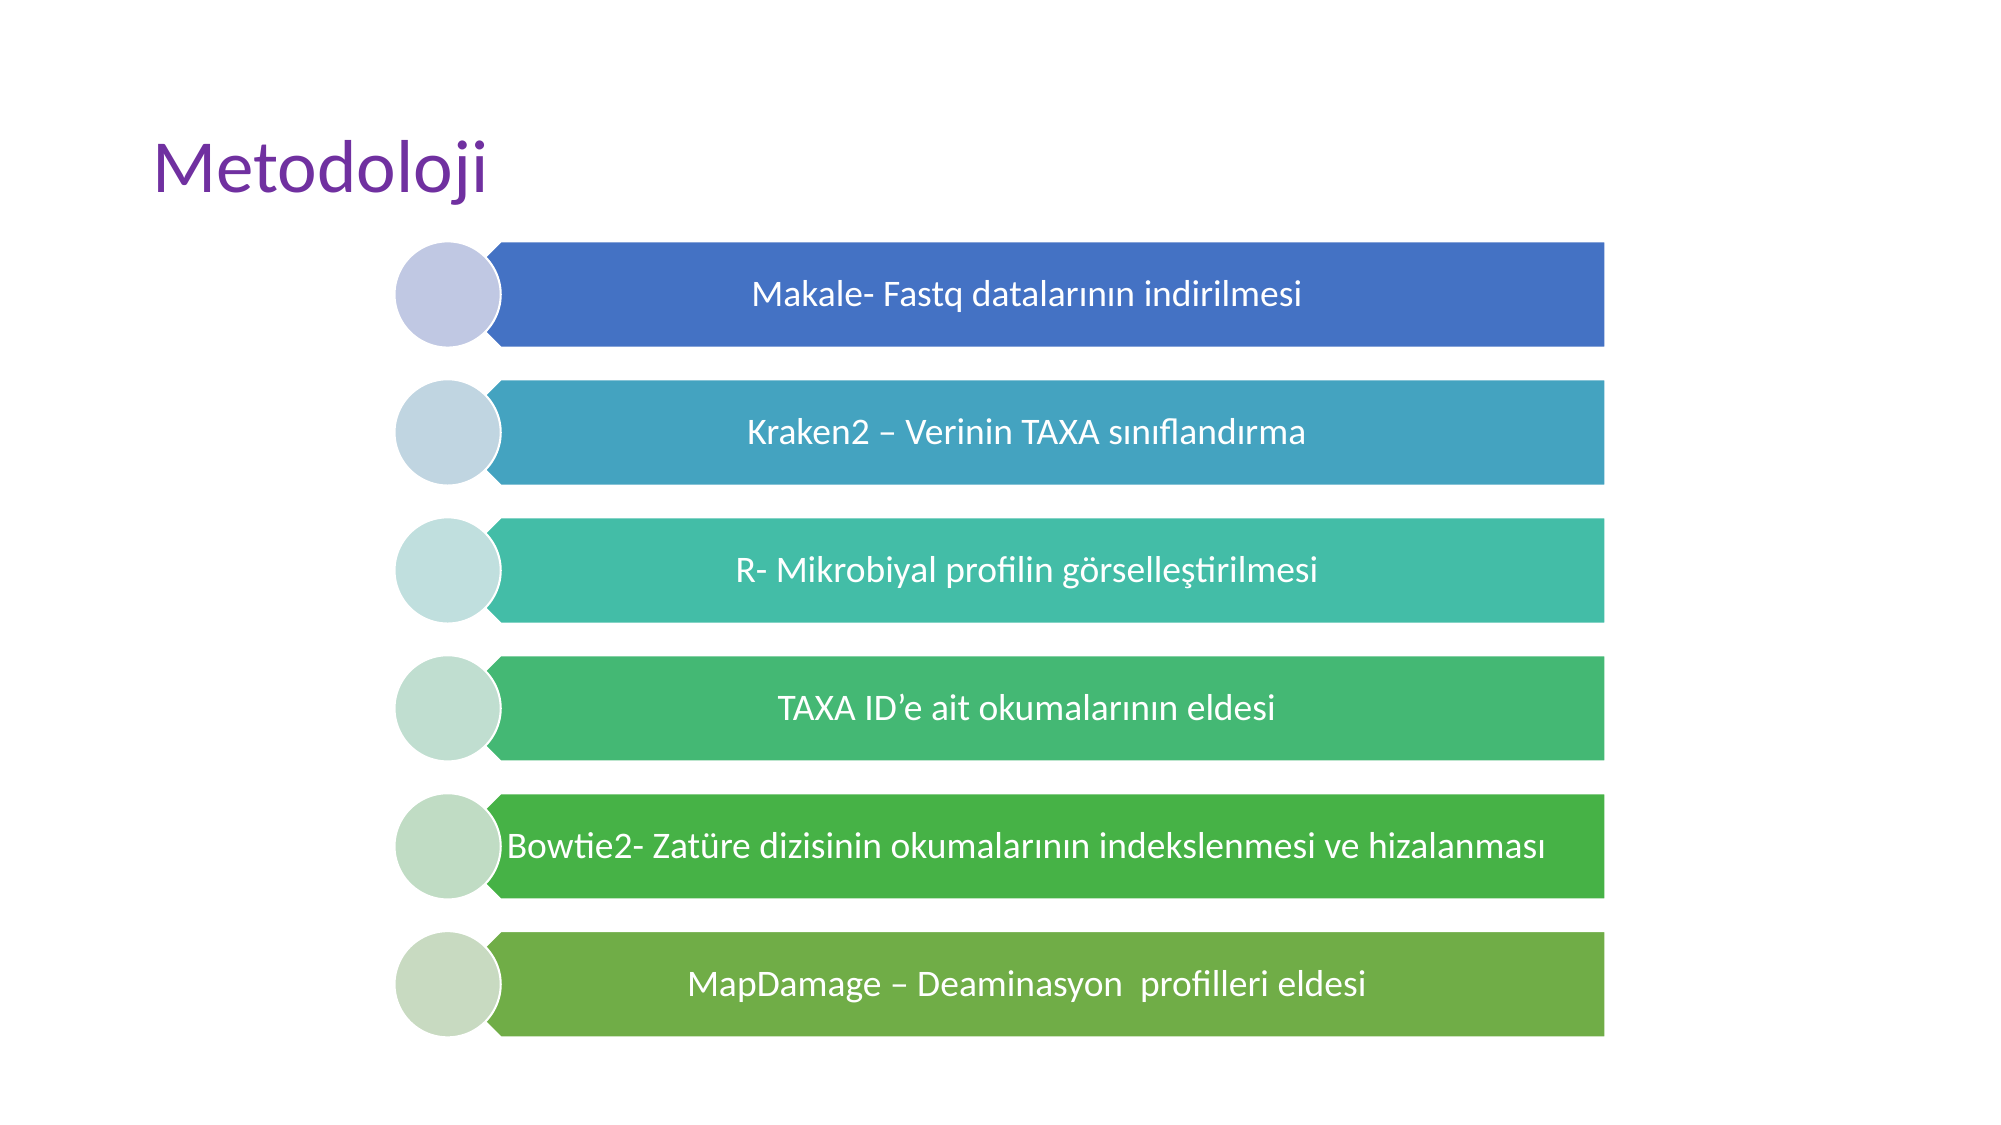

# Metodoloji
Makale- Fastq datalarının indirilmesi
Kraken2 – Verinin TAXA sınıflandırma
R- Mikrobiyal profilin görselleştirilmesi
TAXA ID’e ait okumalarının eldesi
Bowtie2- Zatüre dizisinin okumalarının indekslenmesi ve hizalanması
MapDamage – Deaminasyon  profilleri eldesi